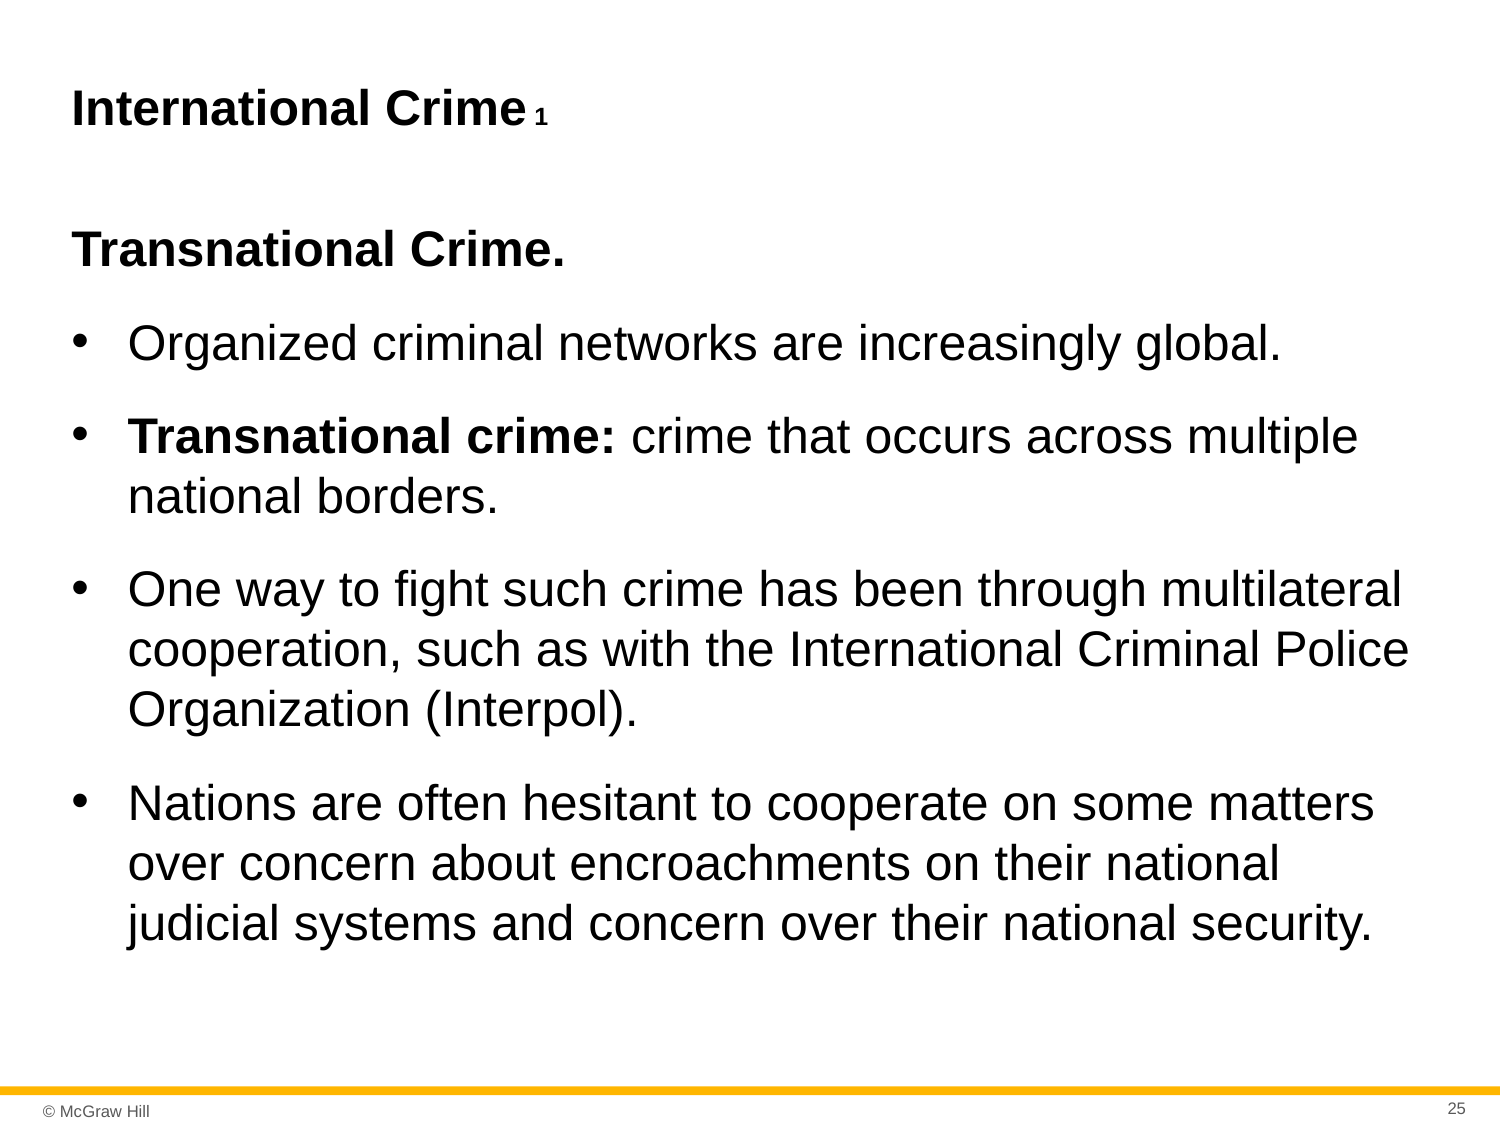

# International Crime 1
Transnational Crime.
Organized criminal networks are increasingly global.
Transnational crime: crime that occurs across multiple national borders.
One way to fight such crime has been through multilateral cooperation, such as with the International Criminal Police Organization (Interpol).
Nations are often hesitant to cooperate on some matters over concern about encroachments on their national judicial systems and concern over their national security.